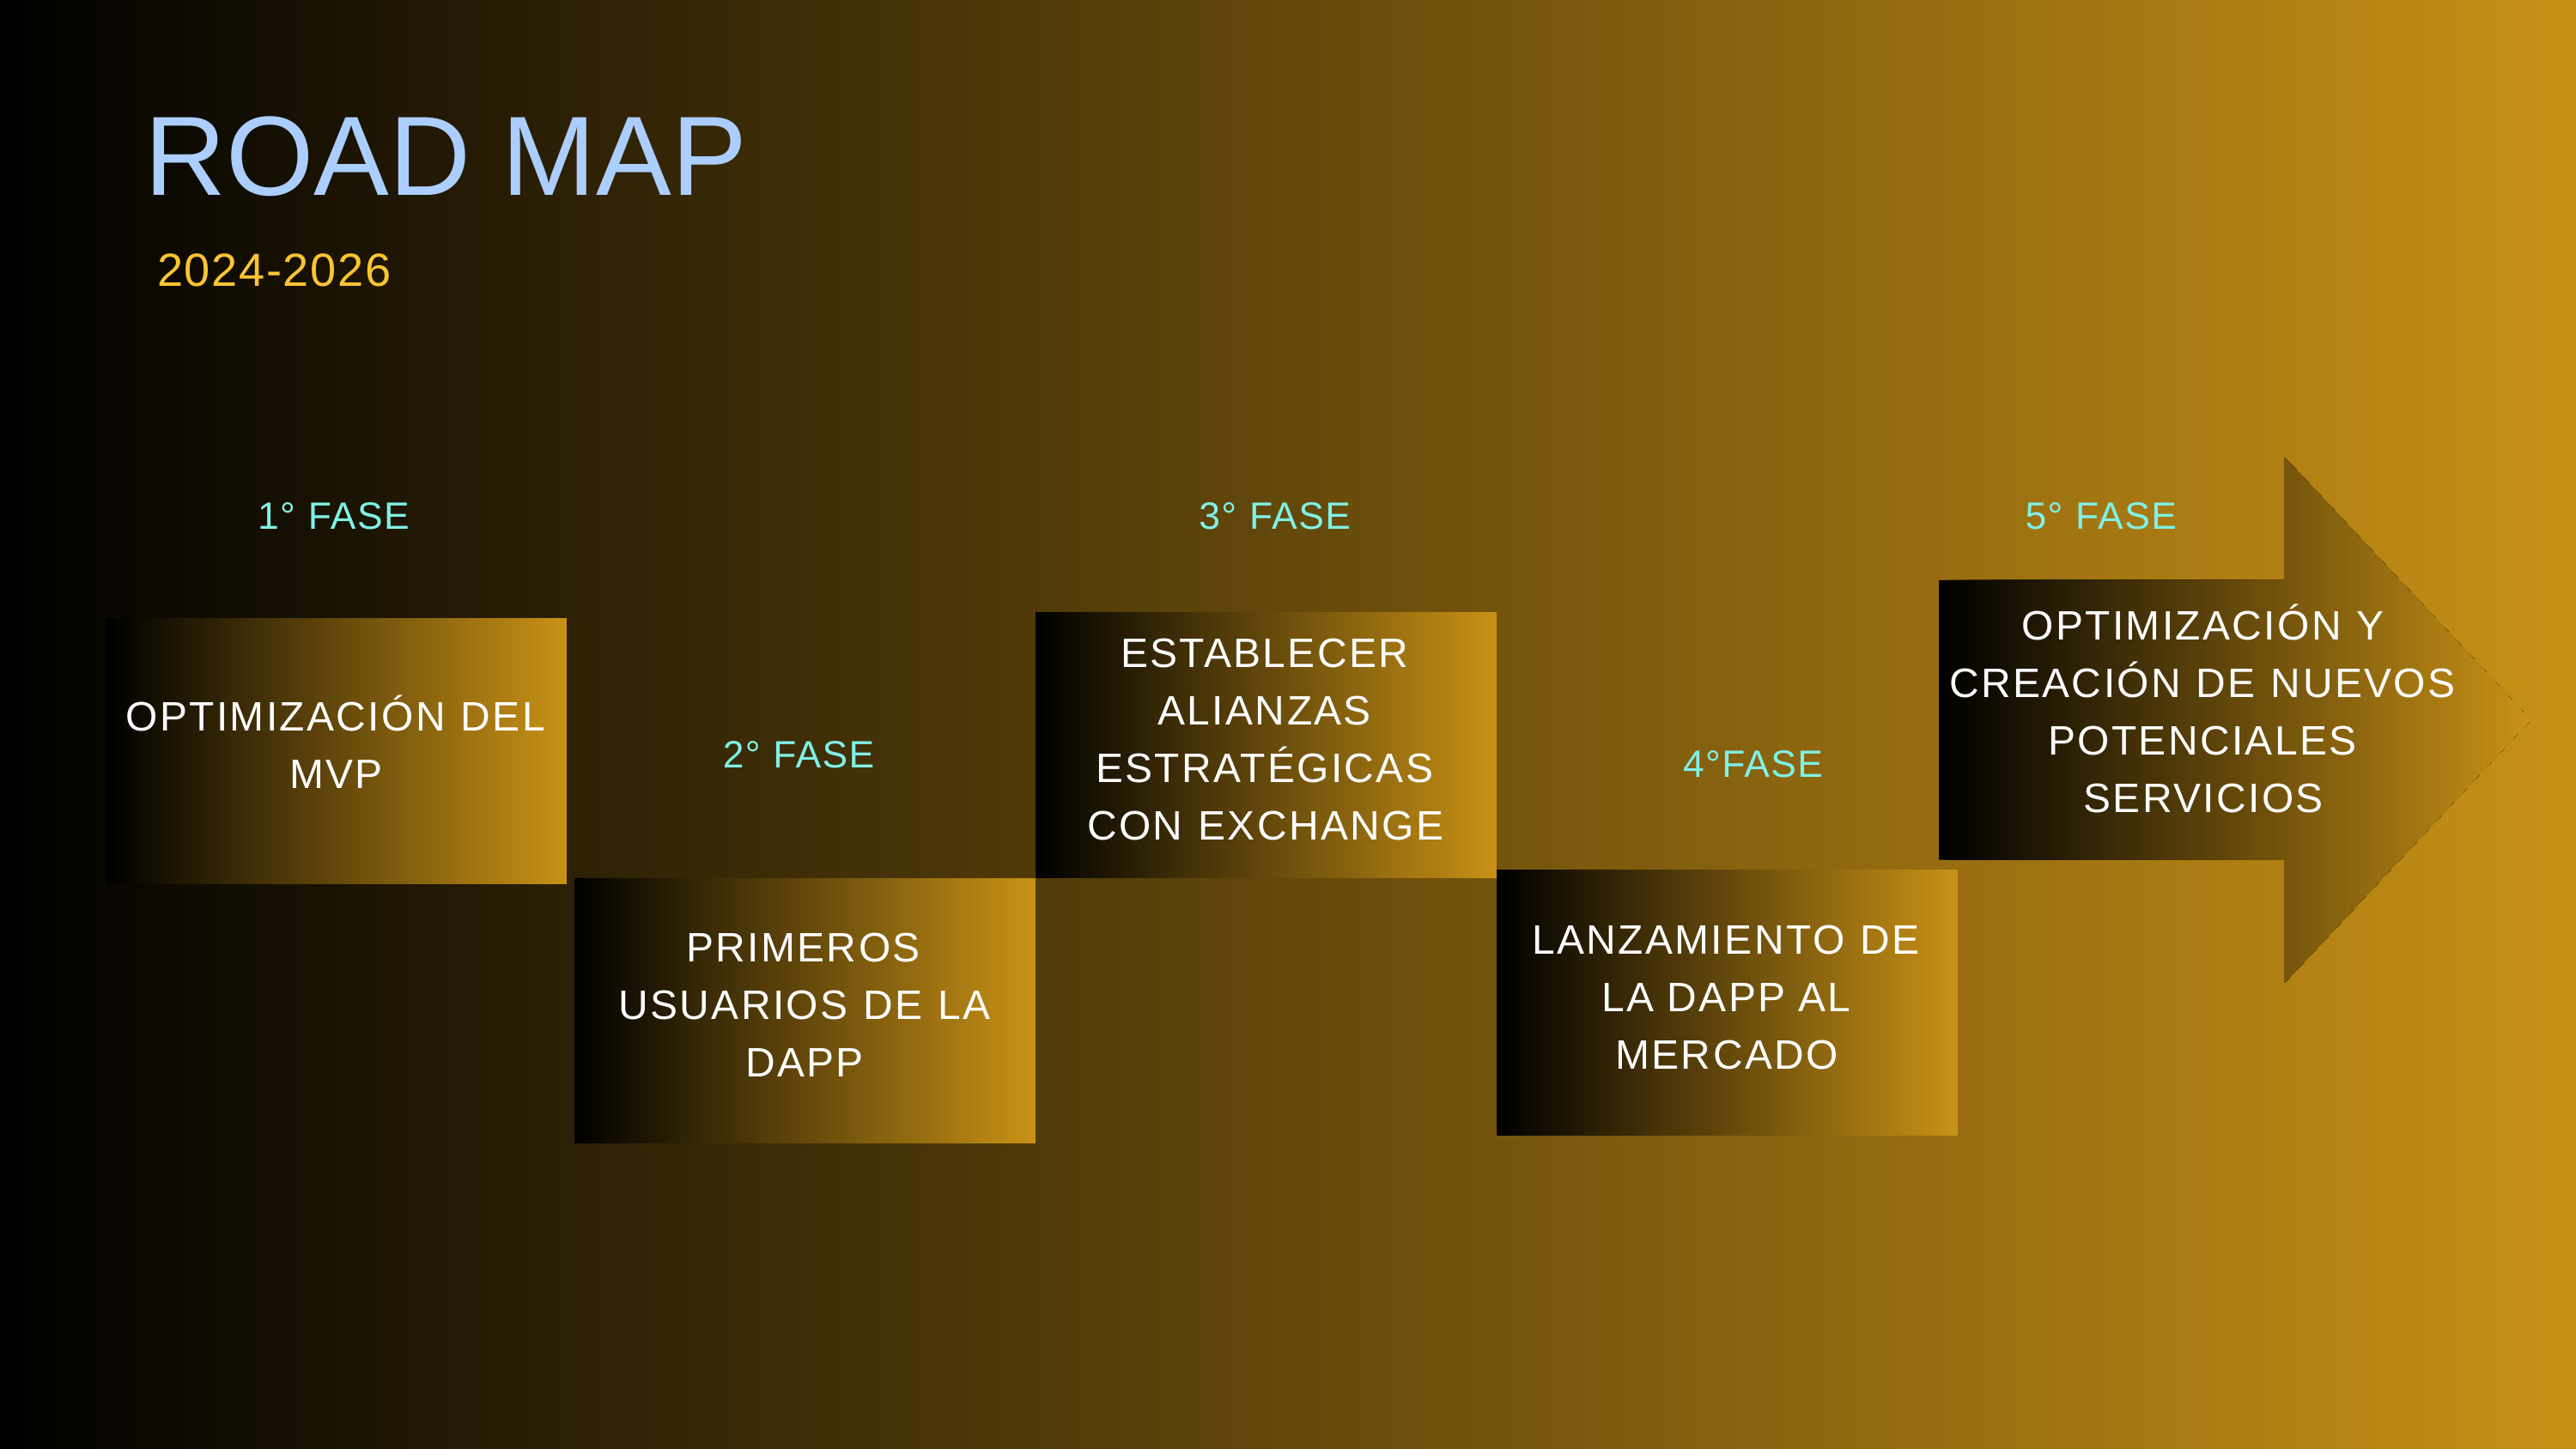

ROAD MAP

2024-2026

OPTIMIZACIÓN Y CREACIÓN DE NUEVOS POTENCIALES SERVICIOS
1° FASE
3° FASE
5° FASE

ESTABLECER ALIANZAS ESTRATÉGICAS CON EXCHANGE

OPTIMIZACIÓN DEL MVP
2° FASE
4°FASE

LANZAMIENTO DE LA DAPP AL MERCADO

PRIMEROS USUARIOS DE LA DAPP